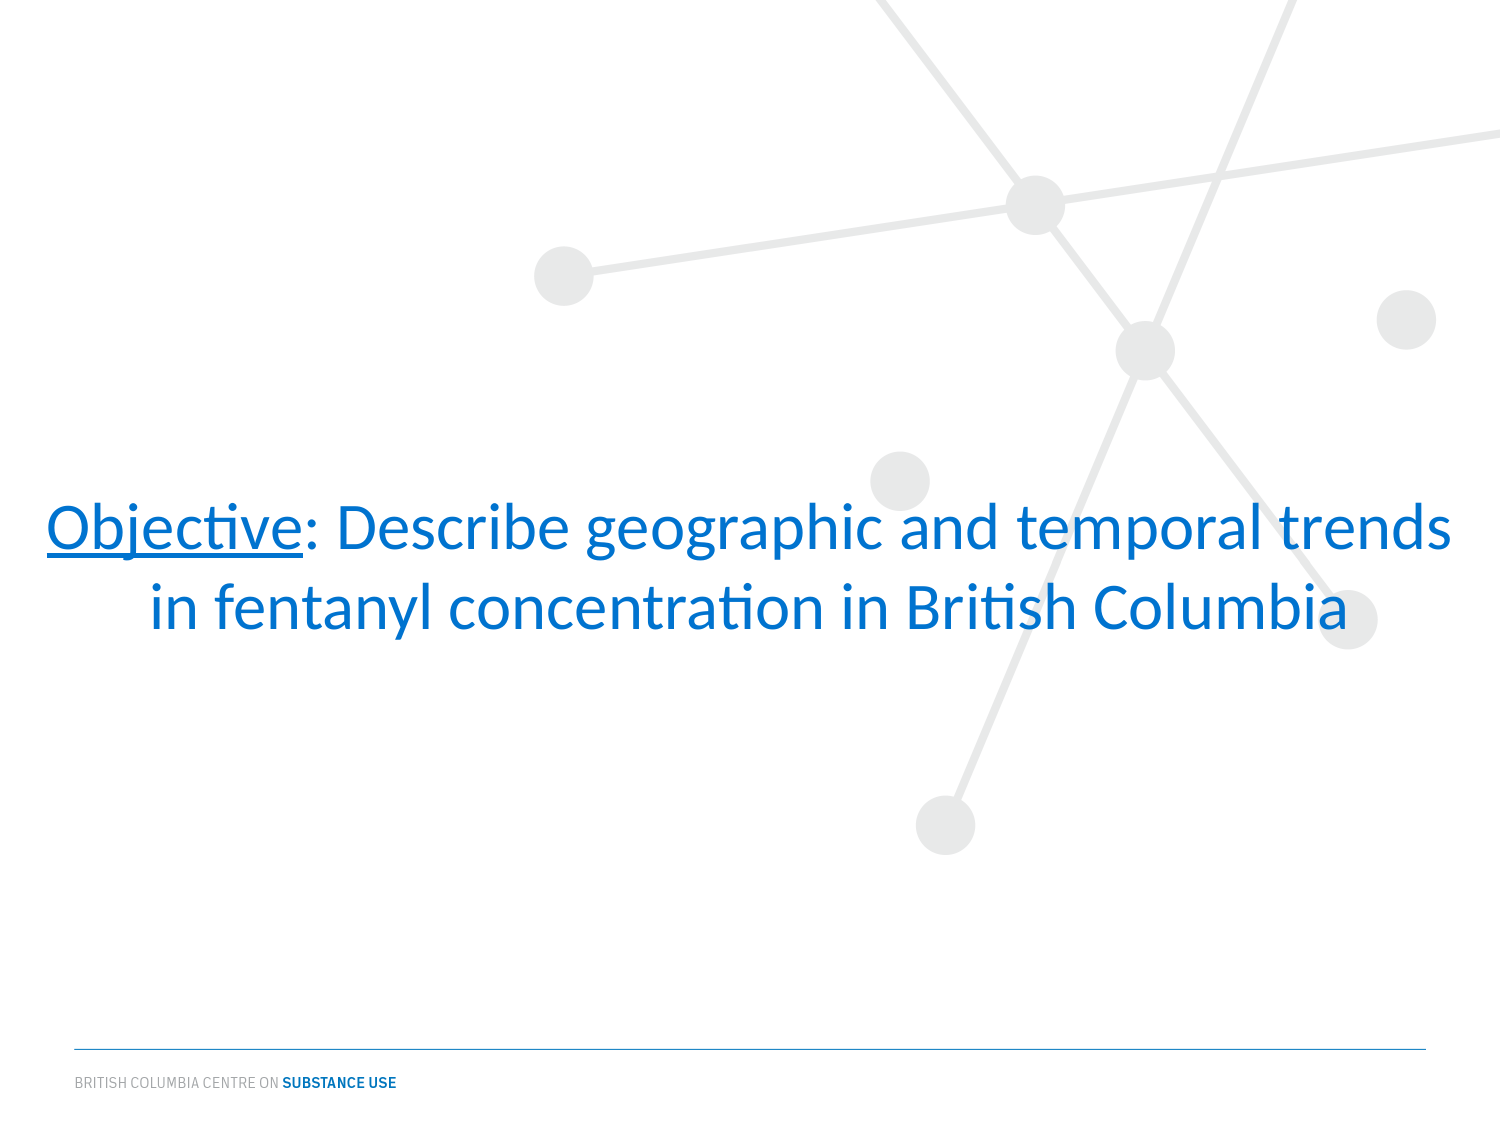

# Objective: Describe geographic and temporal trends in fentanyl concentration in British Columbia